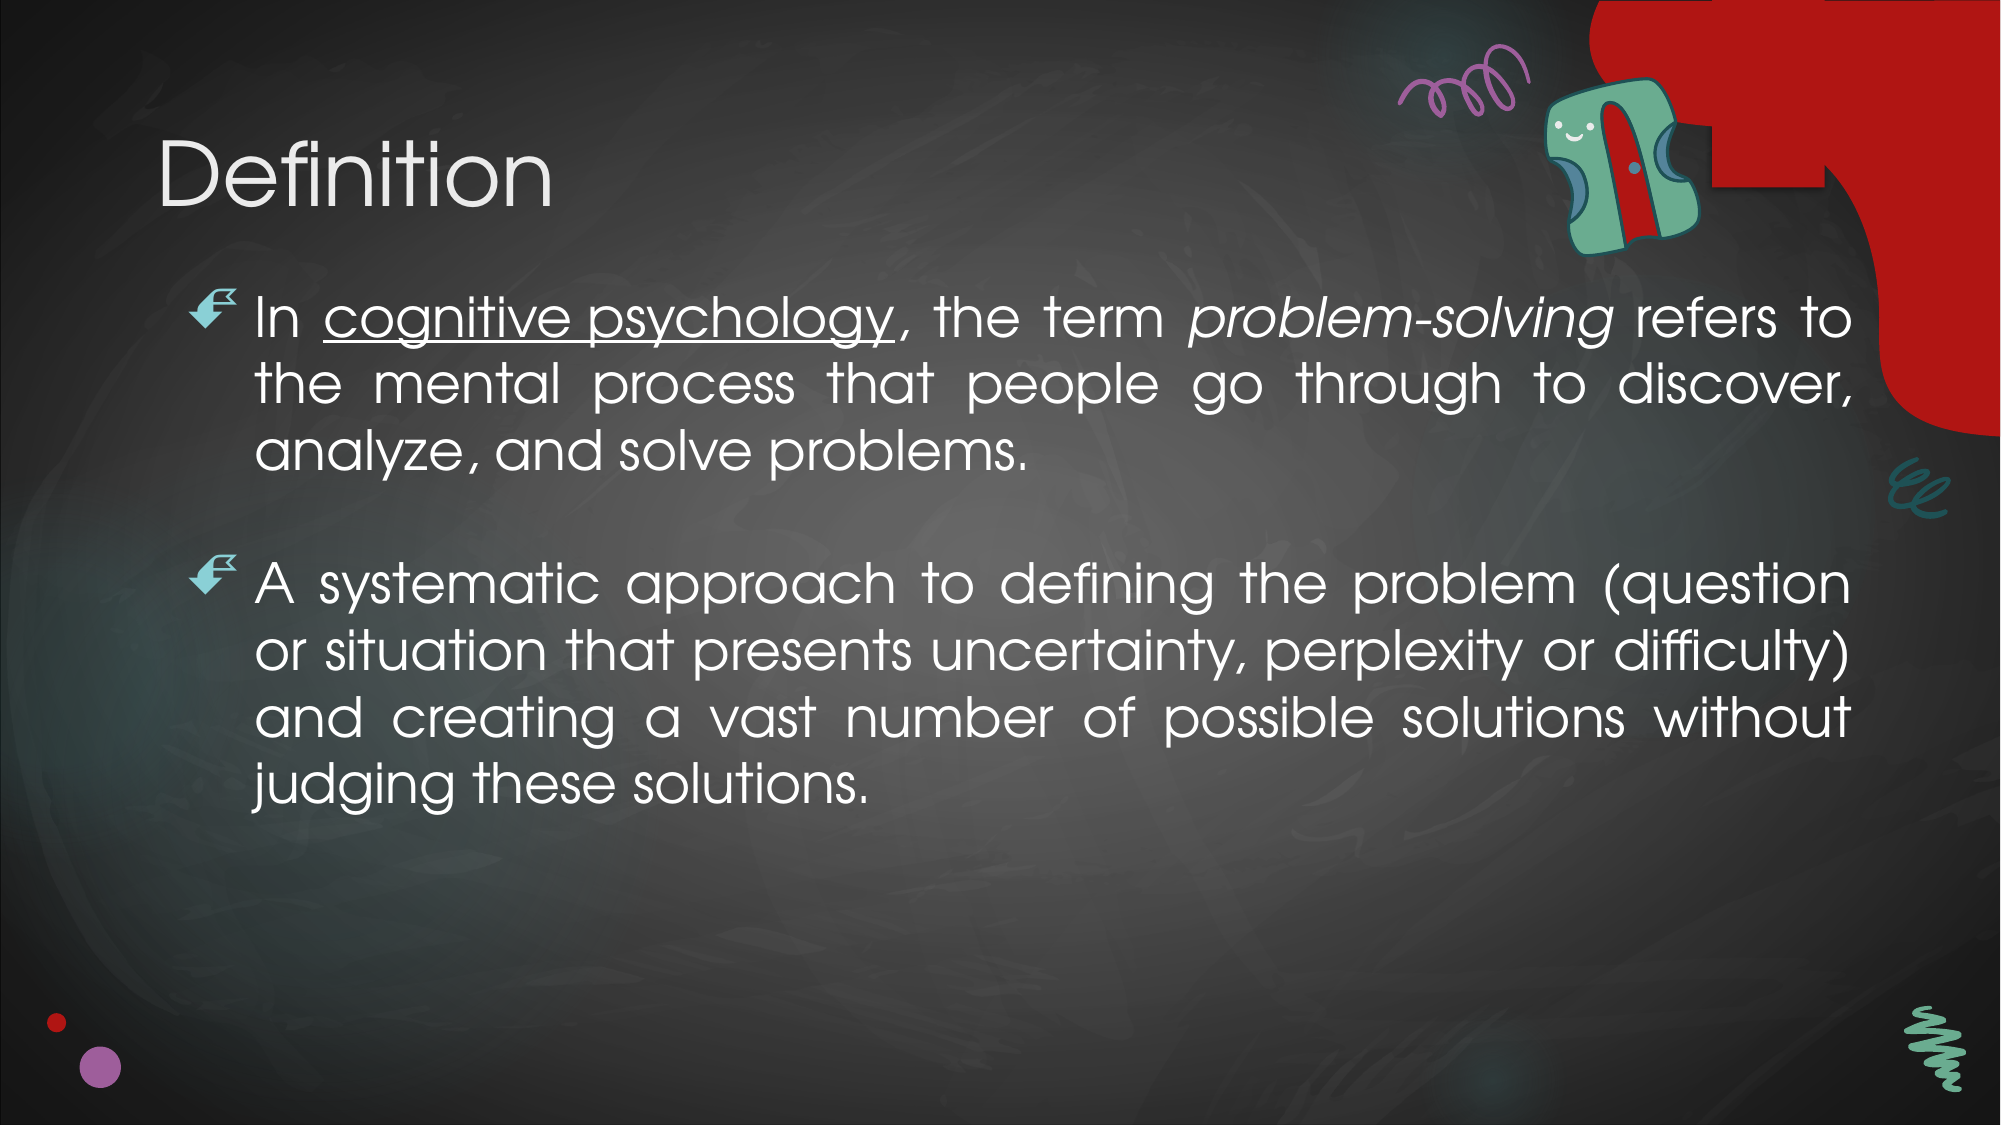

# Definition
In cognitive psychology, the term problem-solving refers to the mental process that people go through to discover, analyze, and solve problems.

A systematic approach to defining the problem (question or situation that presents uncertainty, perplexity or difficulty) and creating a vast number of possible solutions without judging these solutions.